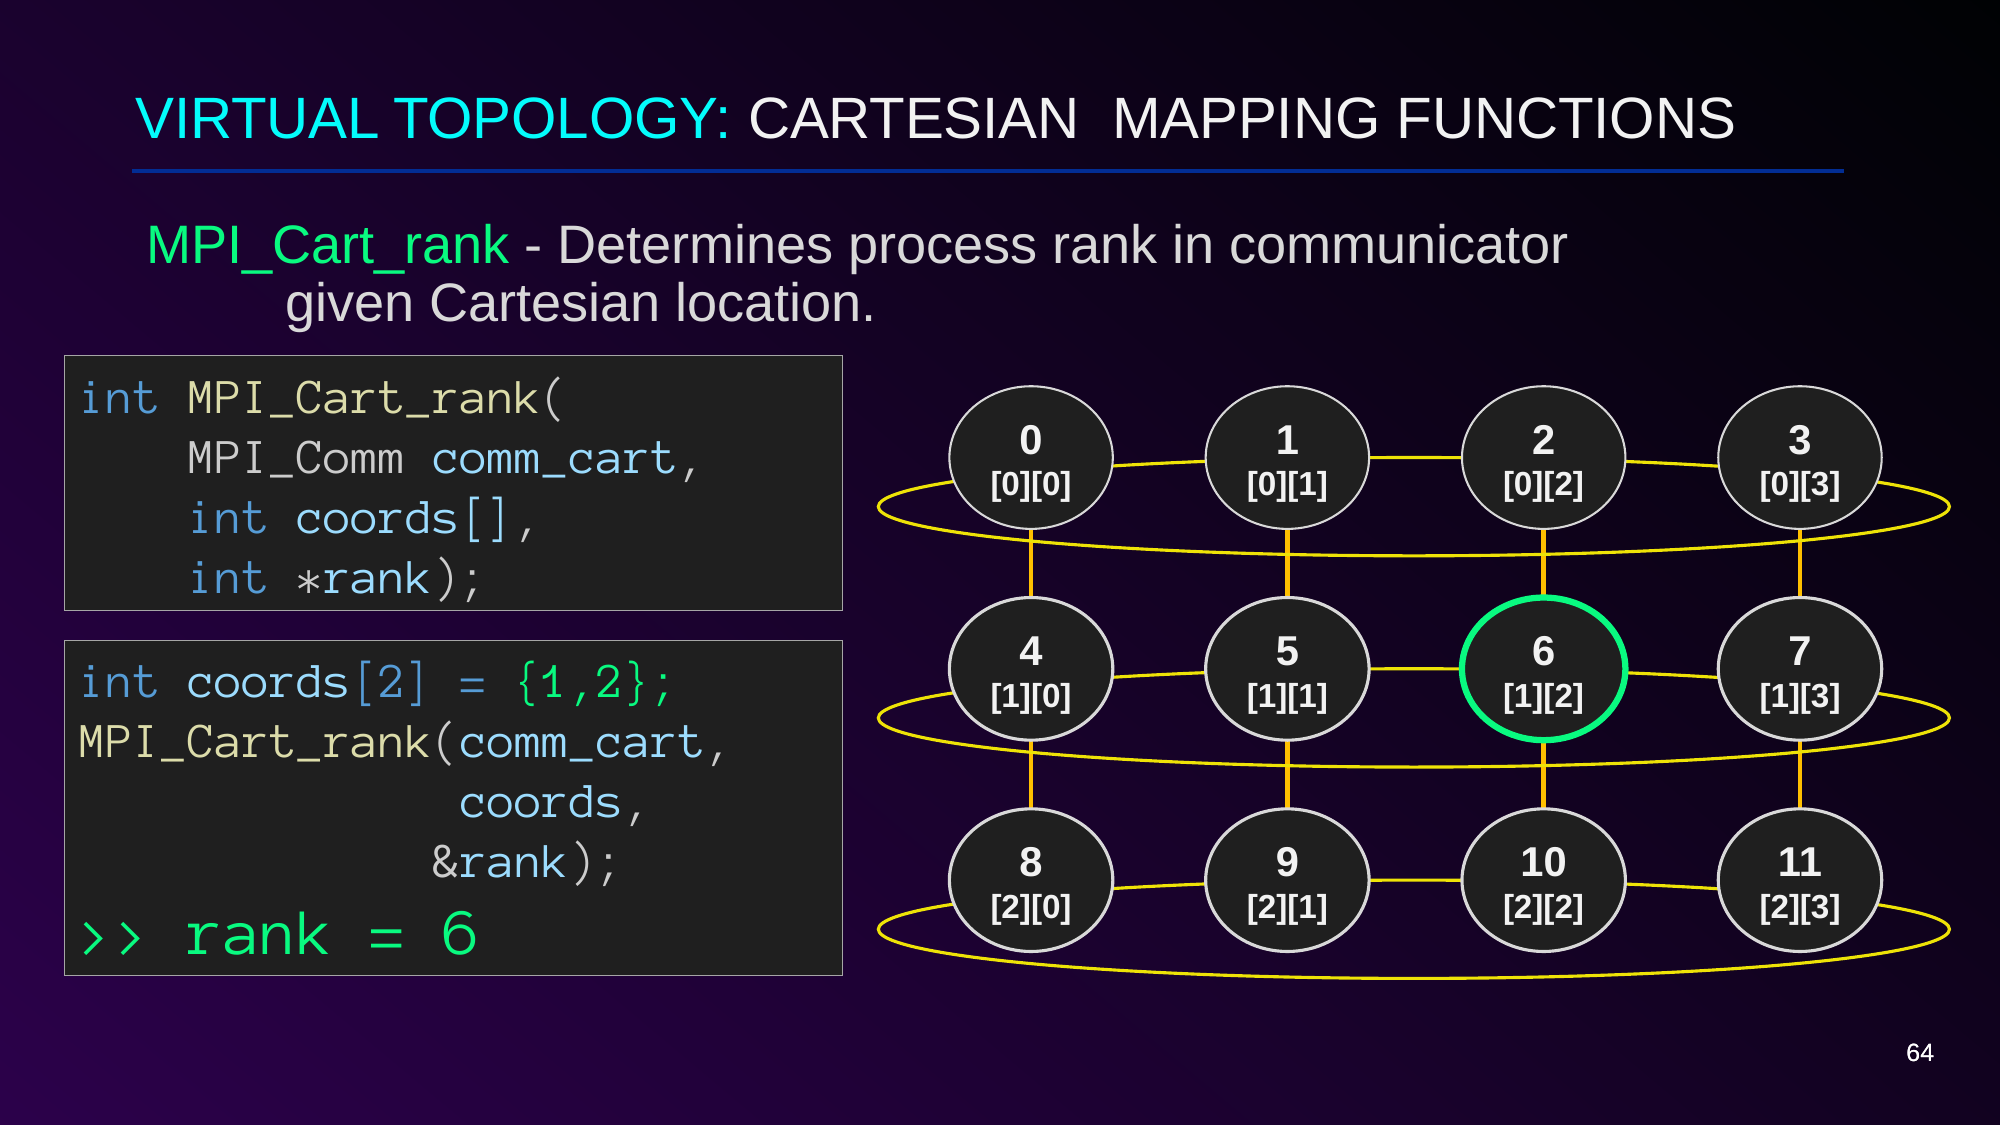

# Virtual Topology: Cartesian  Mapping Functions

MPI_Cart_rank - Determines process rank in communicator
			given Cartesian location.
int MPI_Cart_rank(
    MPI_Comm comm_cart,
    int coords[],
    int *rank);
0
[0][0]
1
[0][1]
2
[0][2]
3
[0][3]

4
[1][0]
5
[1][1]
6
[1][2]
7
[1][3]

8
[2][0]
9
[2][1]
10
[2][2]
11
[2][3]

int coords[2] = {1,2};
MPI_Cart_rank(comm_cart,
              coords,
             &rank);
>> rank = 6
64
64